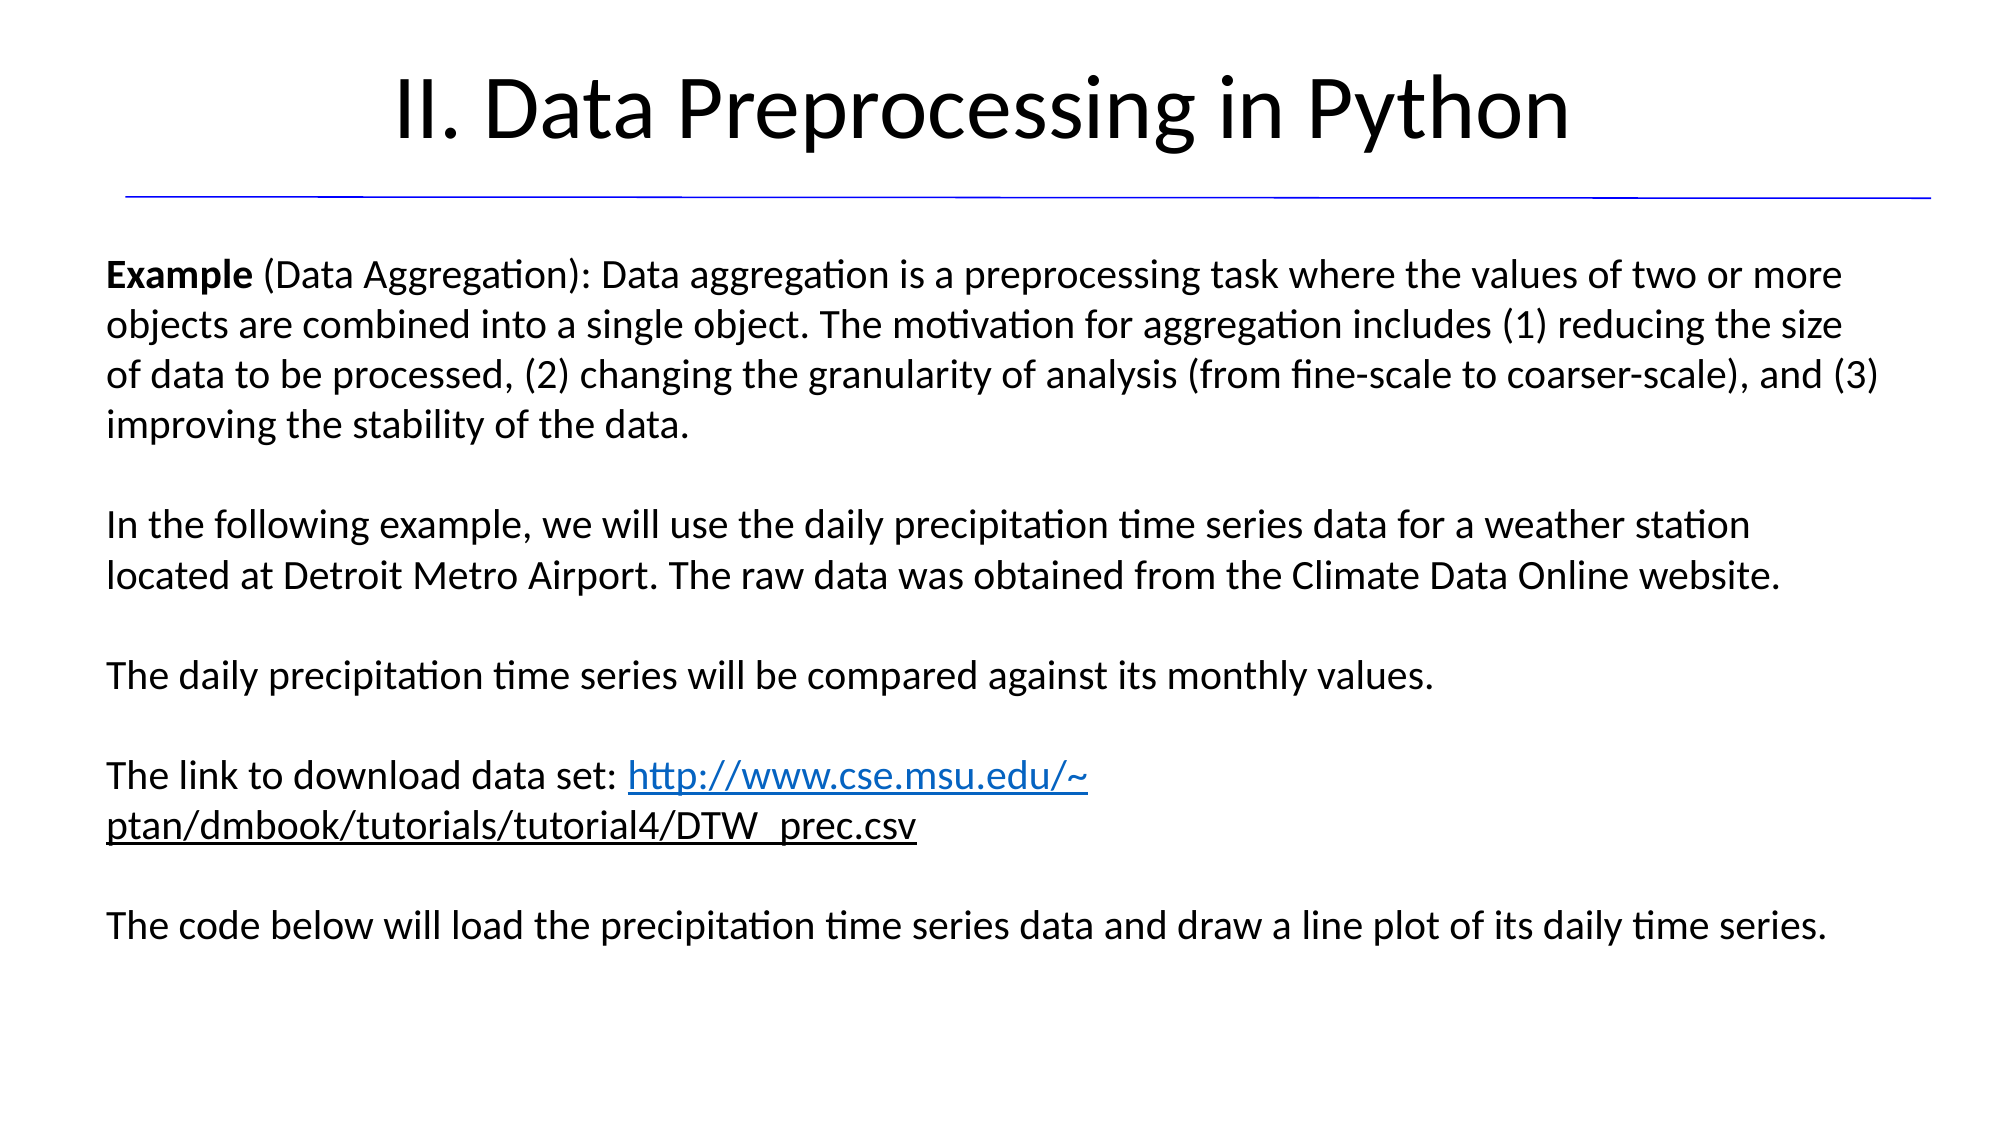

II. Data Preprocessing in Python
Example (Data Aggregation): Data aggregation is a preprocessing task where the values of two or more objects are combined into a single object. The motivation for aggregation includes (1) reducing the size of data to be processed, (2) changing the granularity of analysis (from fine-scale to coarser-scale), and (3) improving the stability of the data.

In the following example, we will use the daily precipitation time series data for a weather station located at Detroit Metro Airport. The raw data was obtained from the Climate Data Online website.

The daily precipitation time series will be compared against its monthly values.

The link to download data set: http://www.cse.msu.edu/~ptan/dmbook/tutorials/tutorial4/DTW_prec.csv

The code below will load the precipitation time series data and draw a line plot of its daily time series.